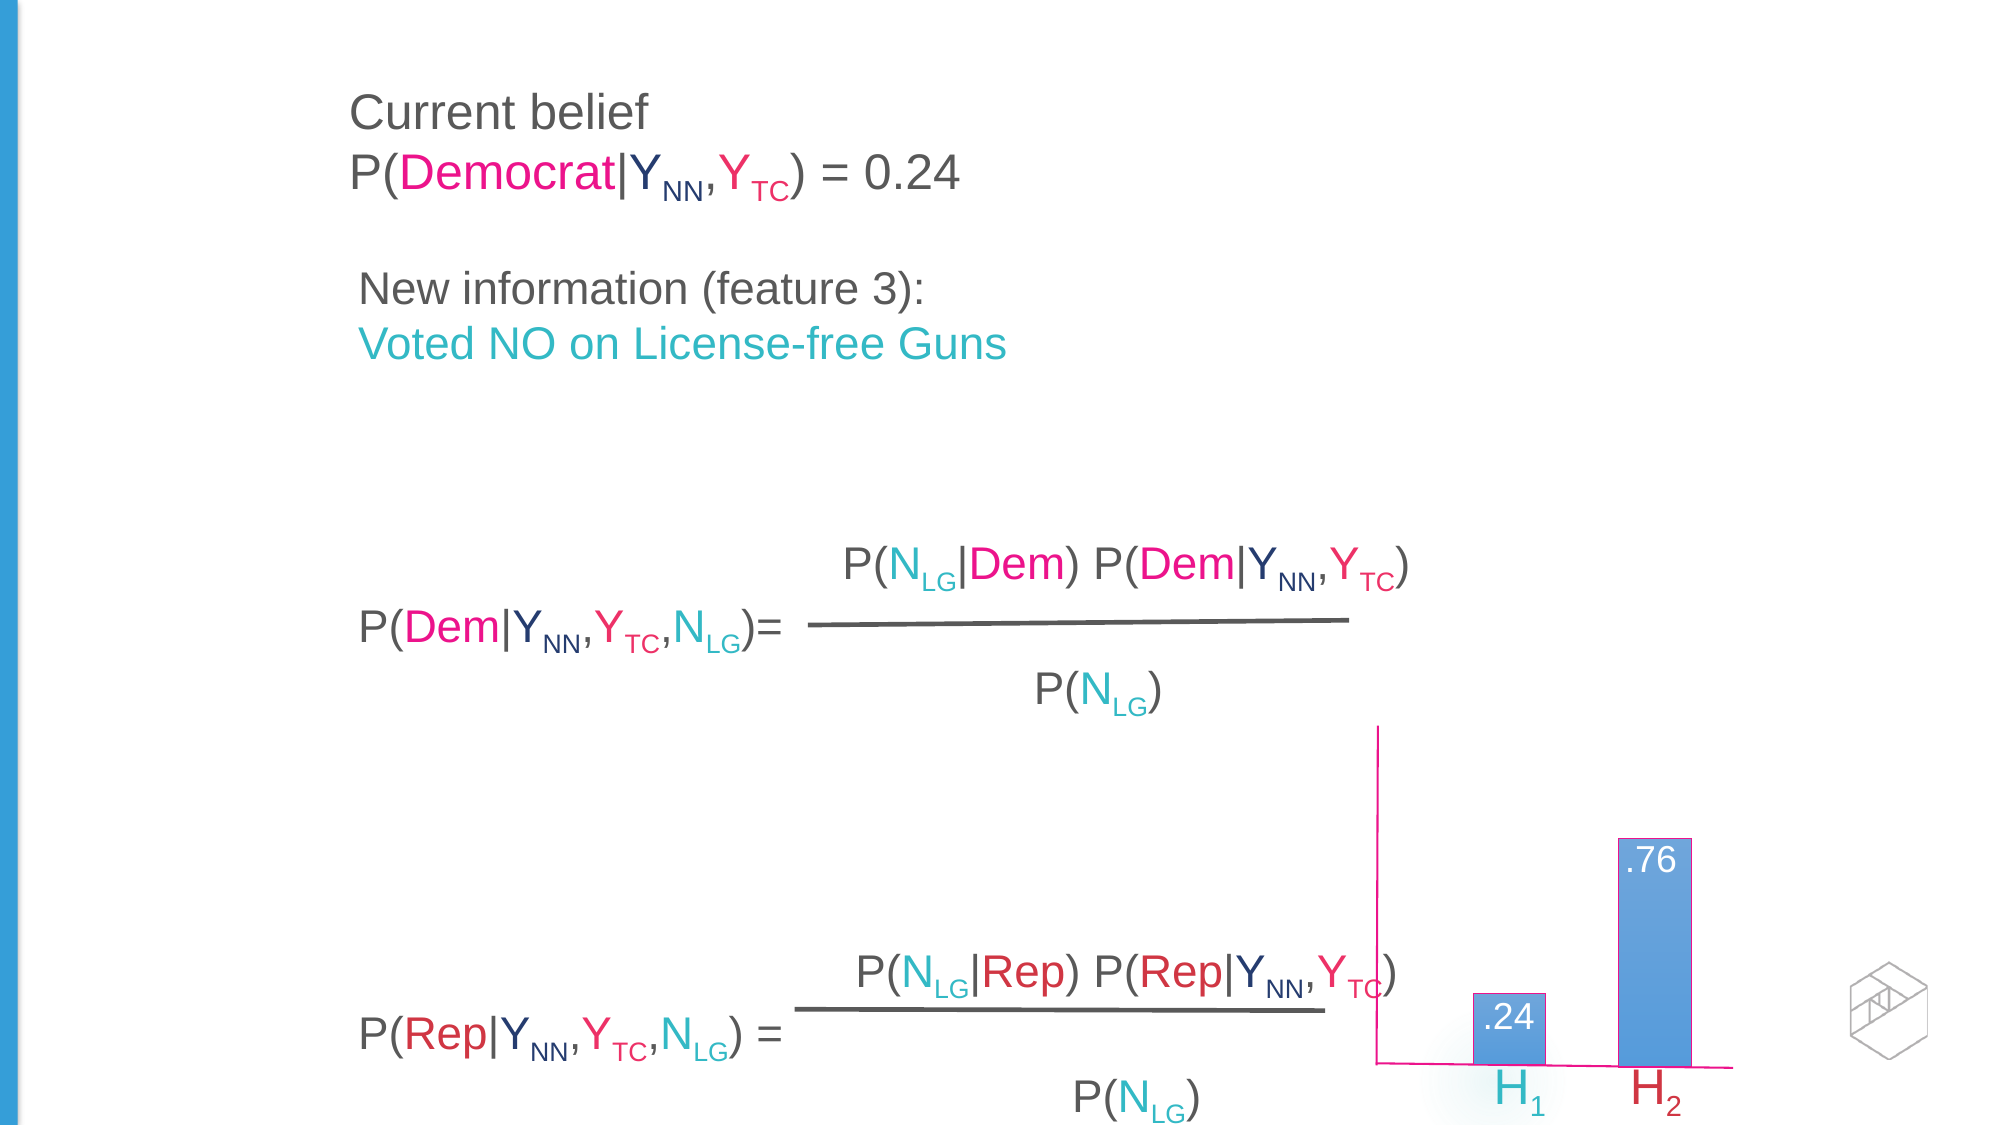

Current belief
P(Democrat|YNN,YTC) = 0.24
New information (feature 3):
Voted NO on License-free Guns

                                      P(NLG|Dem) P(Dem|YNN,YTC)
P(Dem|YNN,YTC,NLG)=
                                                     P(NLG)

                                       P(NLG|Rep) P(Rep|YNN,YTC)
P(Rep|YNN,YTC,NLG) =
                                                        P(NLG)

.76

.24

H1          H2